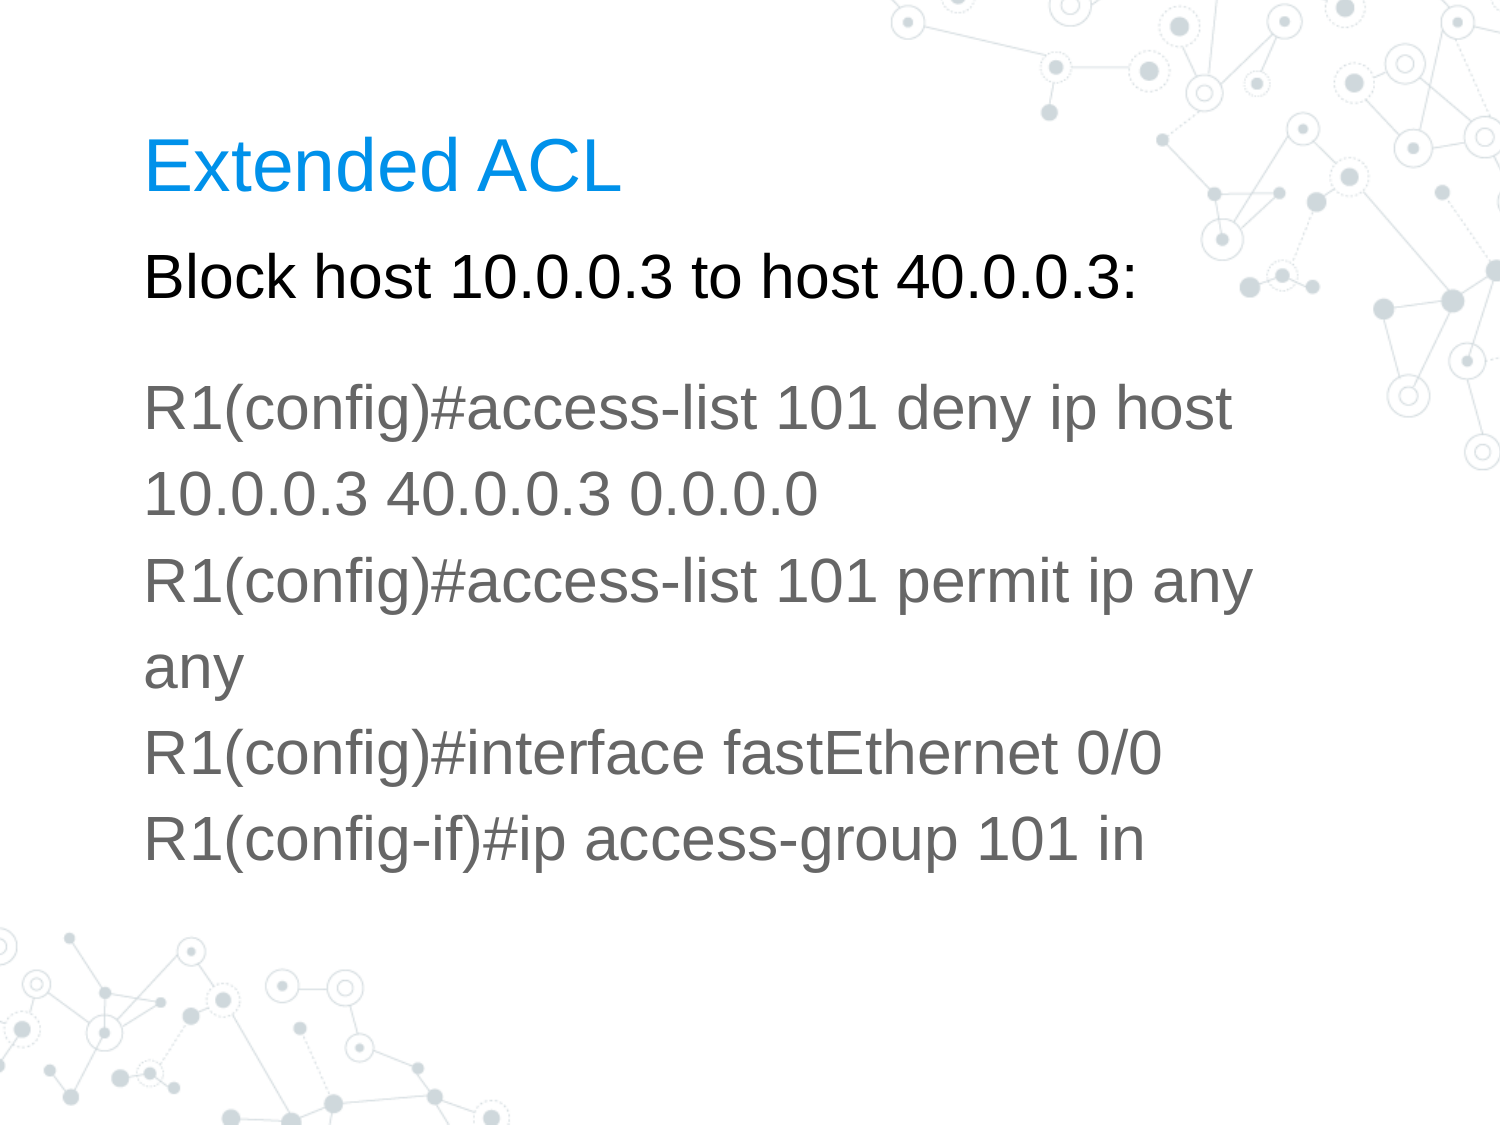

# Extended ACL
Block host 10.0.0.3 to host 40.0.0.3:

R1(config)#access-list 101 deny ip host 10.0.0.3 40.0.0.3 0.0.0.0
R1(config)#access-list 101 permit ip any any
R1(config)#interface fastEthernet 0/0
R1(config-if)#ip access-group 101 in